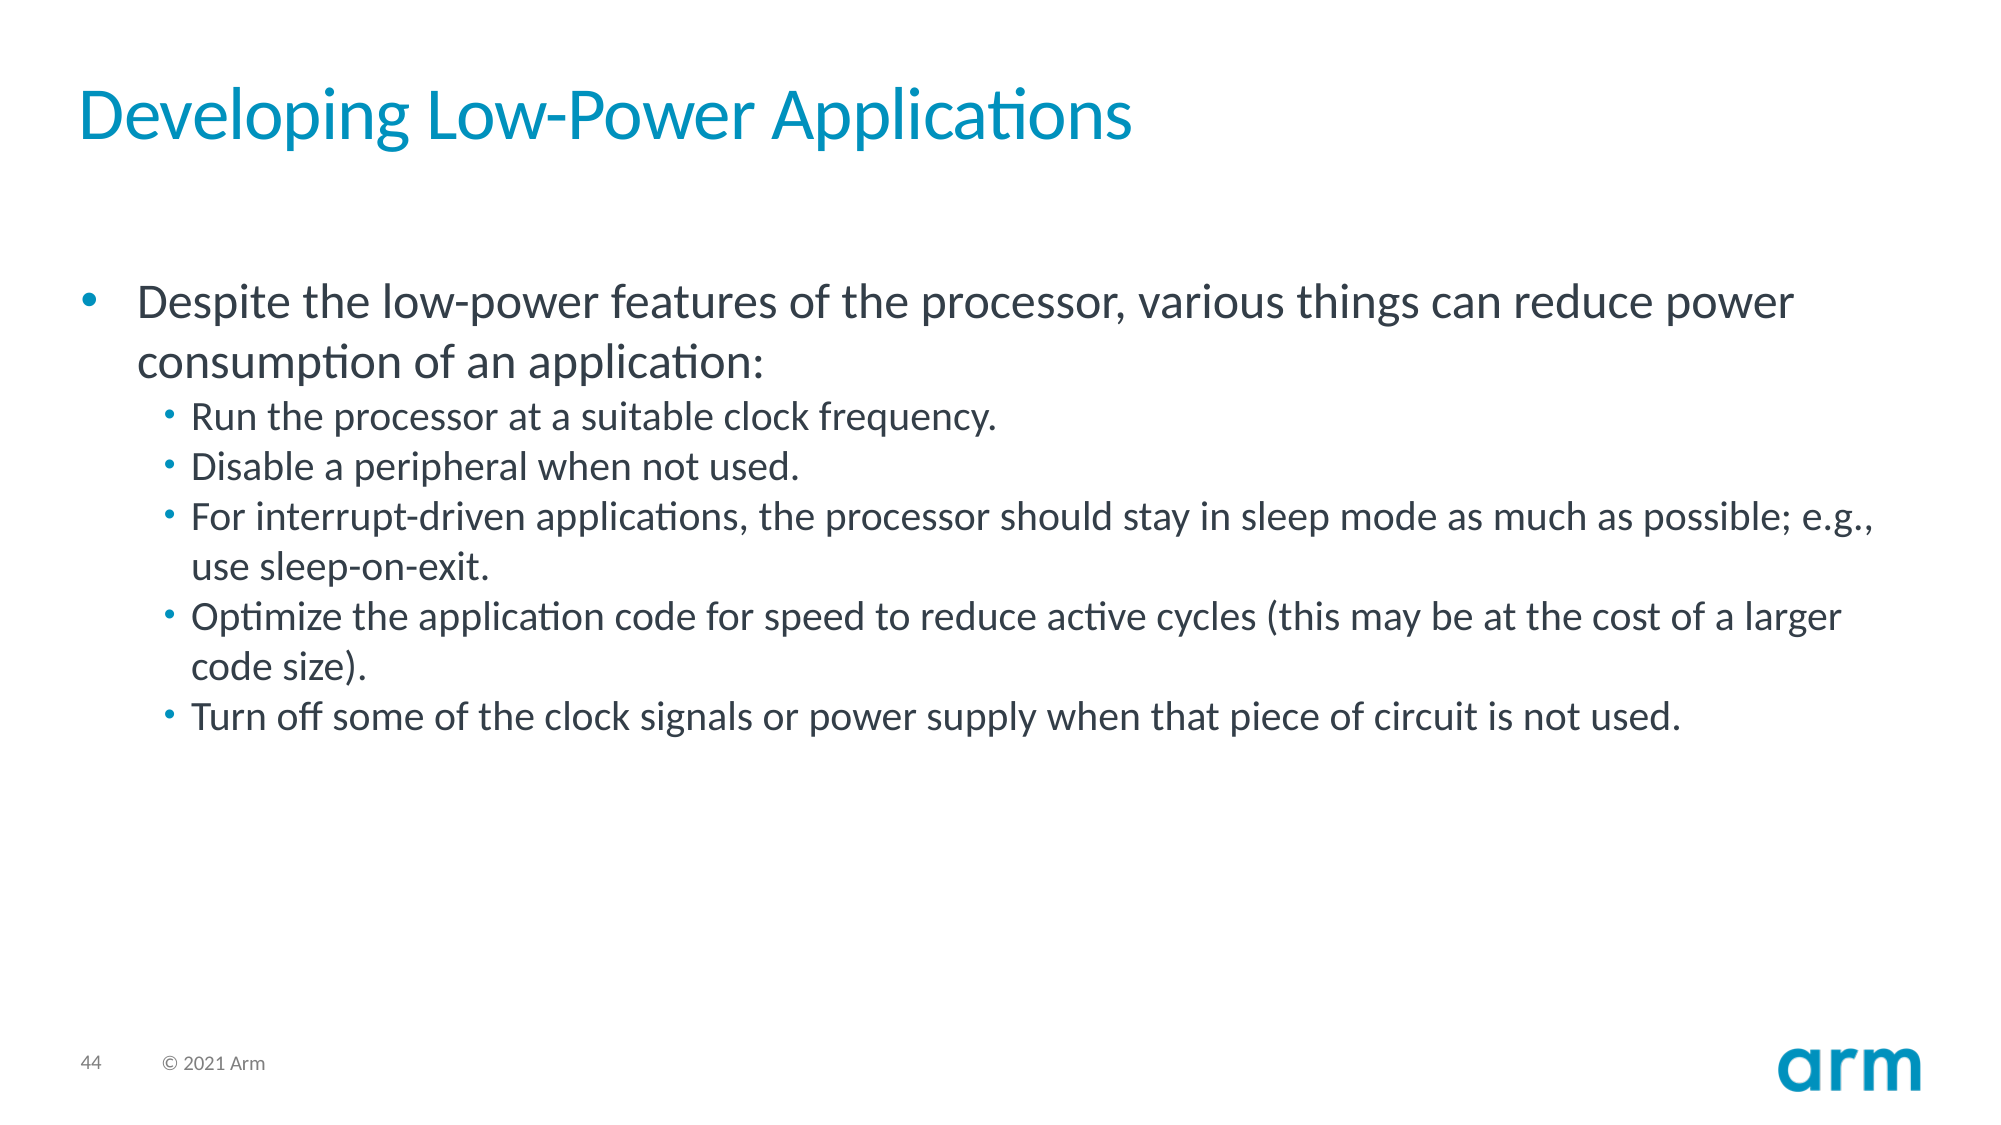

# Developing Low-Power Applications
Despite the low-power features of the processor, various things can reduce power consumption of an application:
Run the processor at a suitable clock frequency.
Disable a peripheral when not used.
For interrupt-driven applications, the processor should stay in sleep mode as much as possible; e.g., use sleep-on-exit.
Optimize the application code for speed to reduce active cycles (this may be at the cost of a larger code size).
Turn off some of the clock signals or power supply when that piece of circuit is not used.